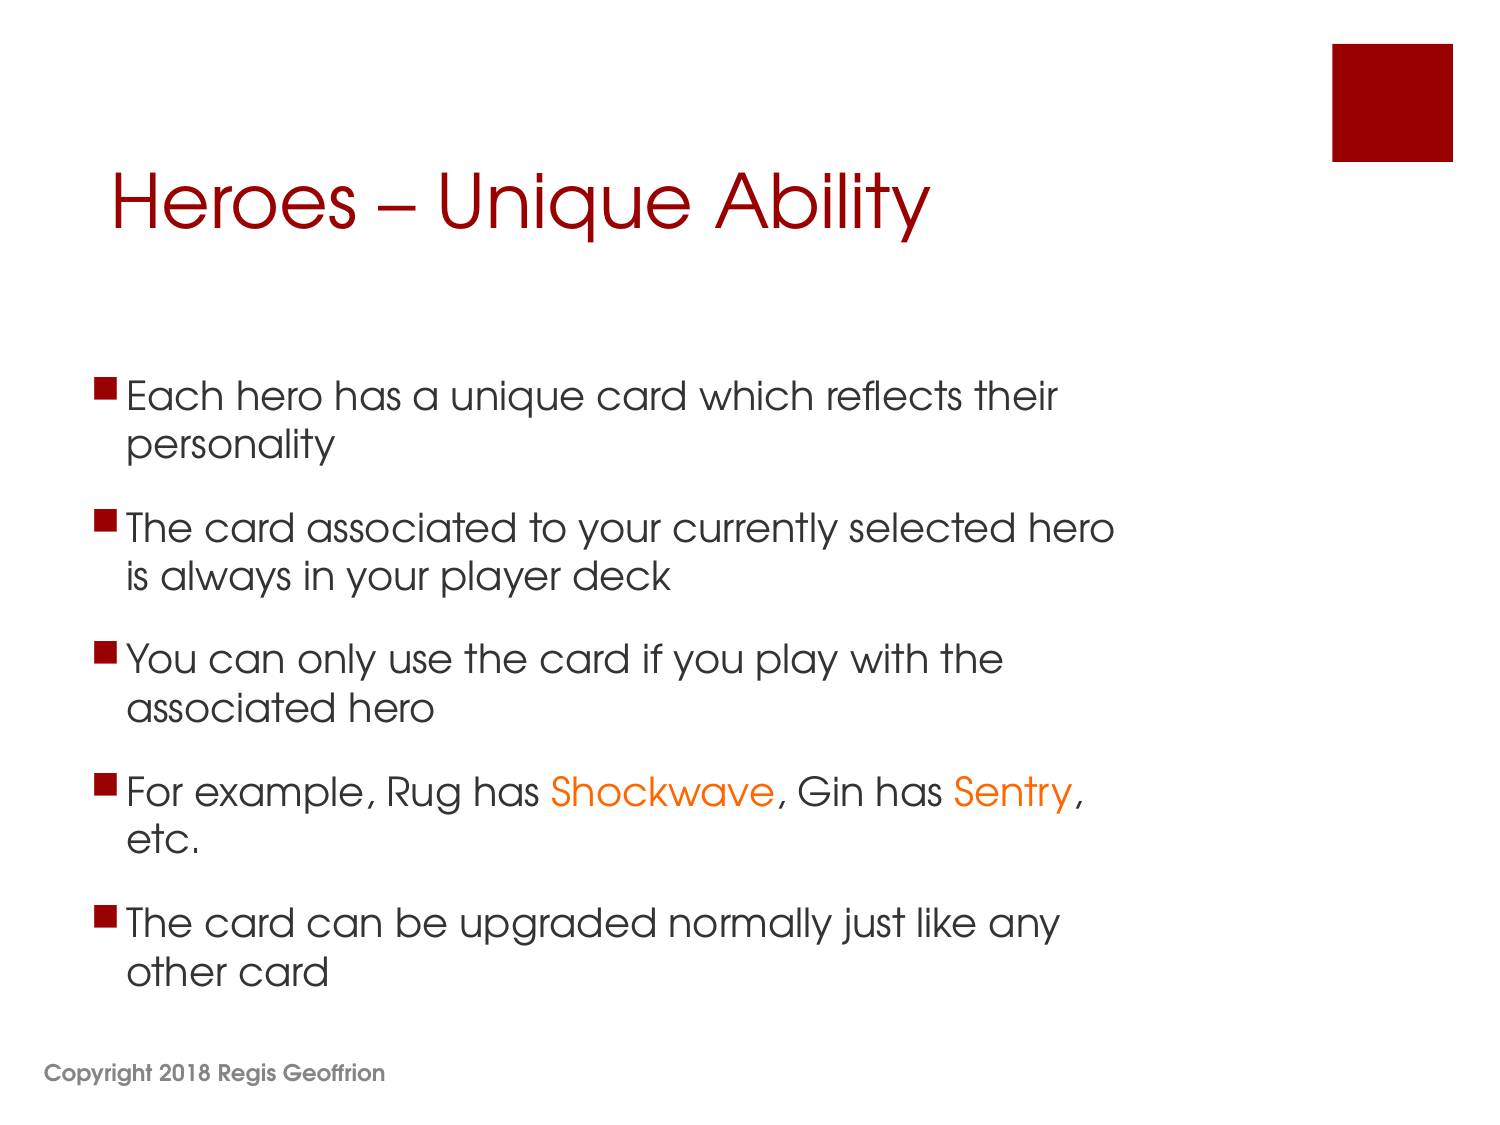

# Heroes – Unique Ability
Each hero has a unique card which reflects their personality
The card associated to your currently selected hero is always in your player deck
You can only use the card if you play with the associated hero
For example, Rug has Shockwave, Gin has Sentry, etc.
The card can be upgraded normally just like any other card

Copyright 2018 Regis Geoffrion